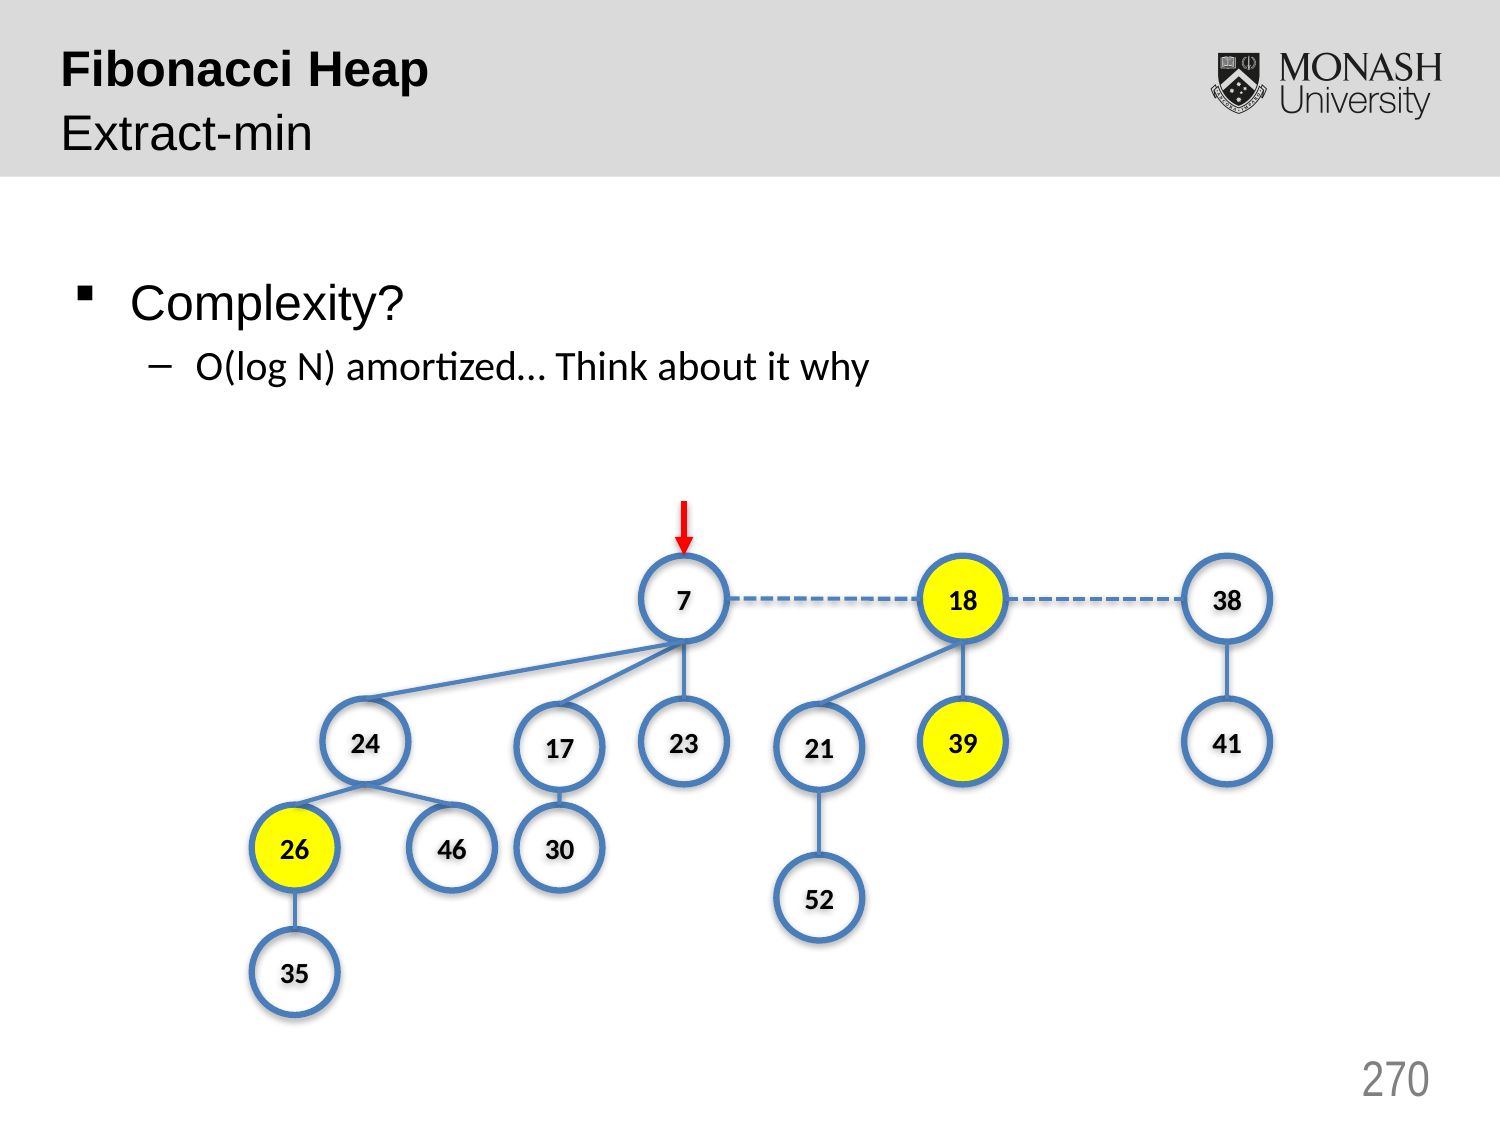

Fibonacci Heap
Extract-min
Complexity?
O(log N) amortized… Think about it why

7
18
38
24
23
39
41
17
21
26
46
30
52
35